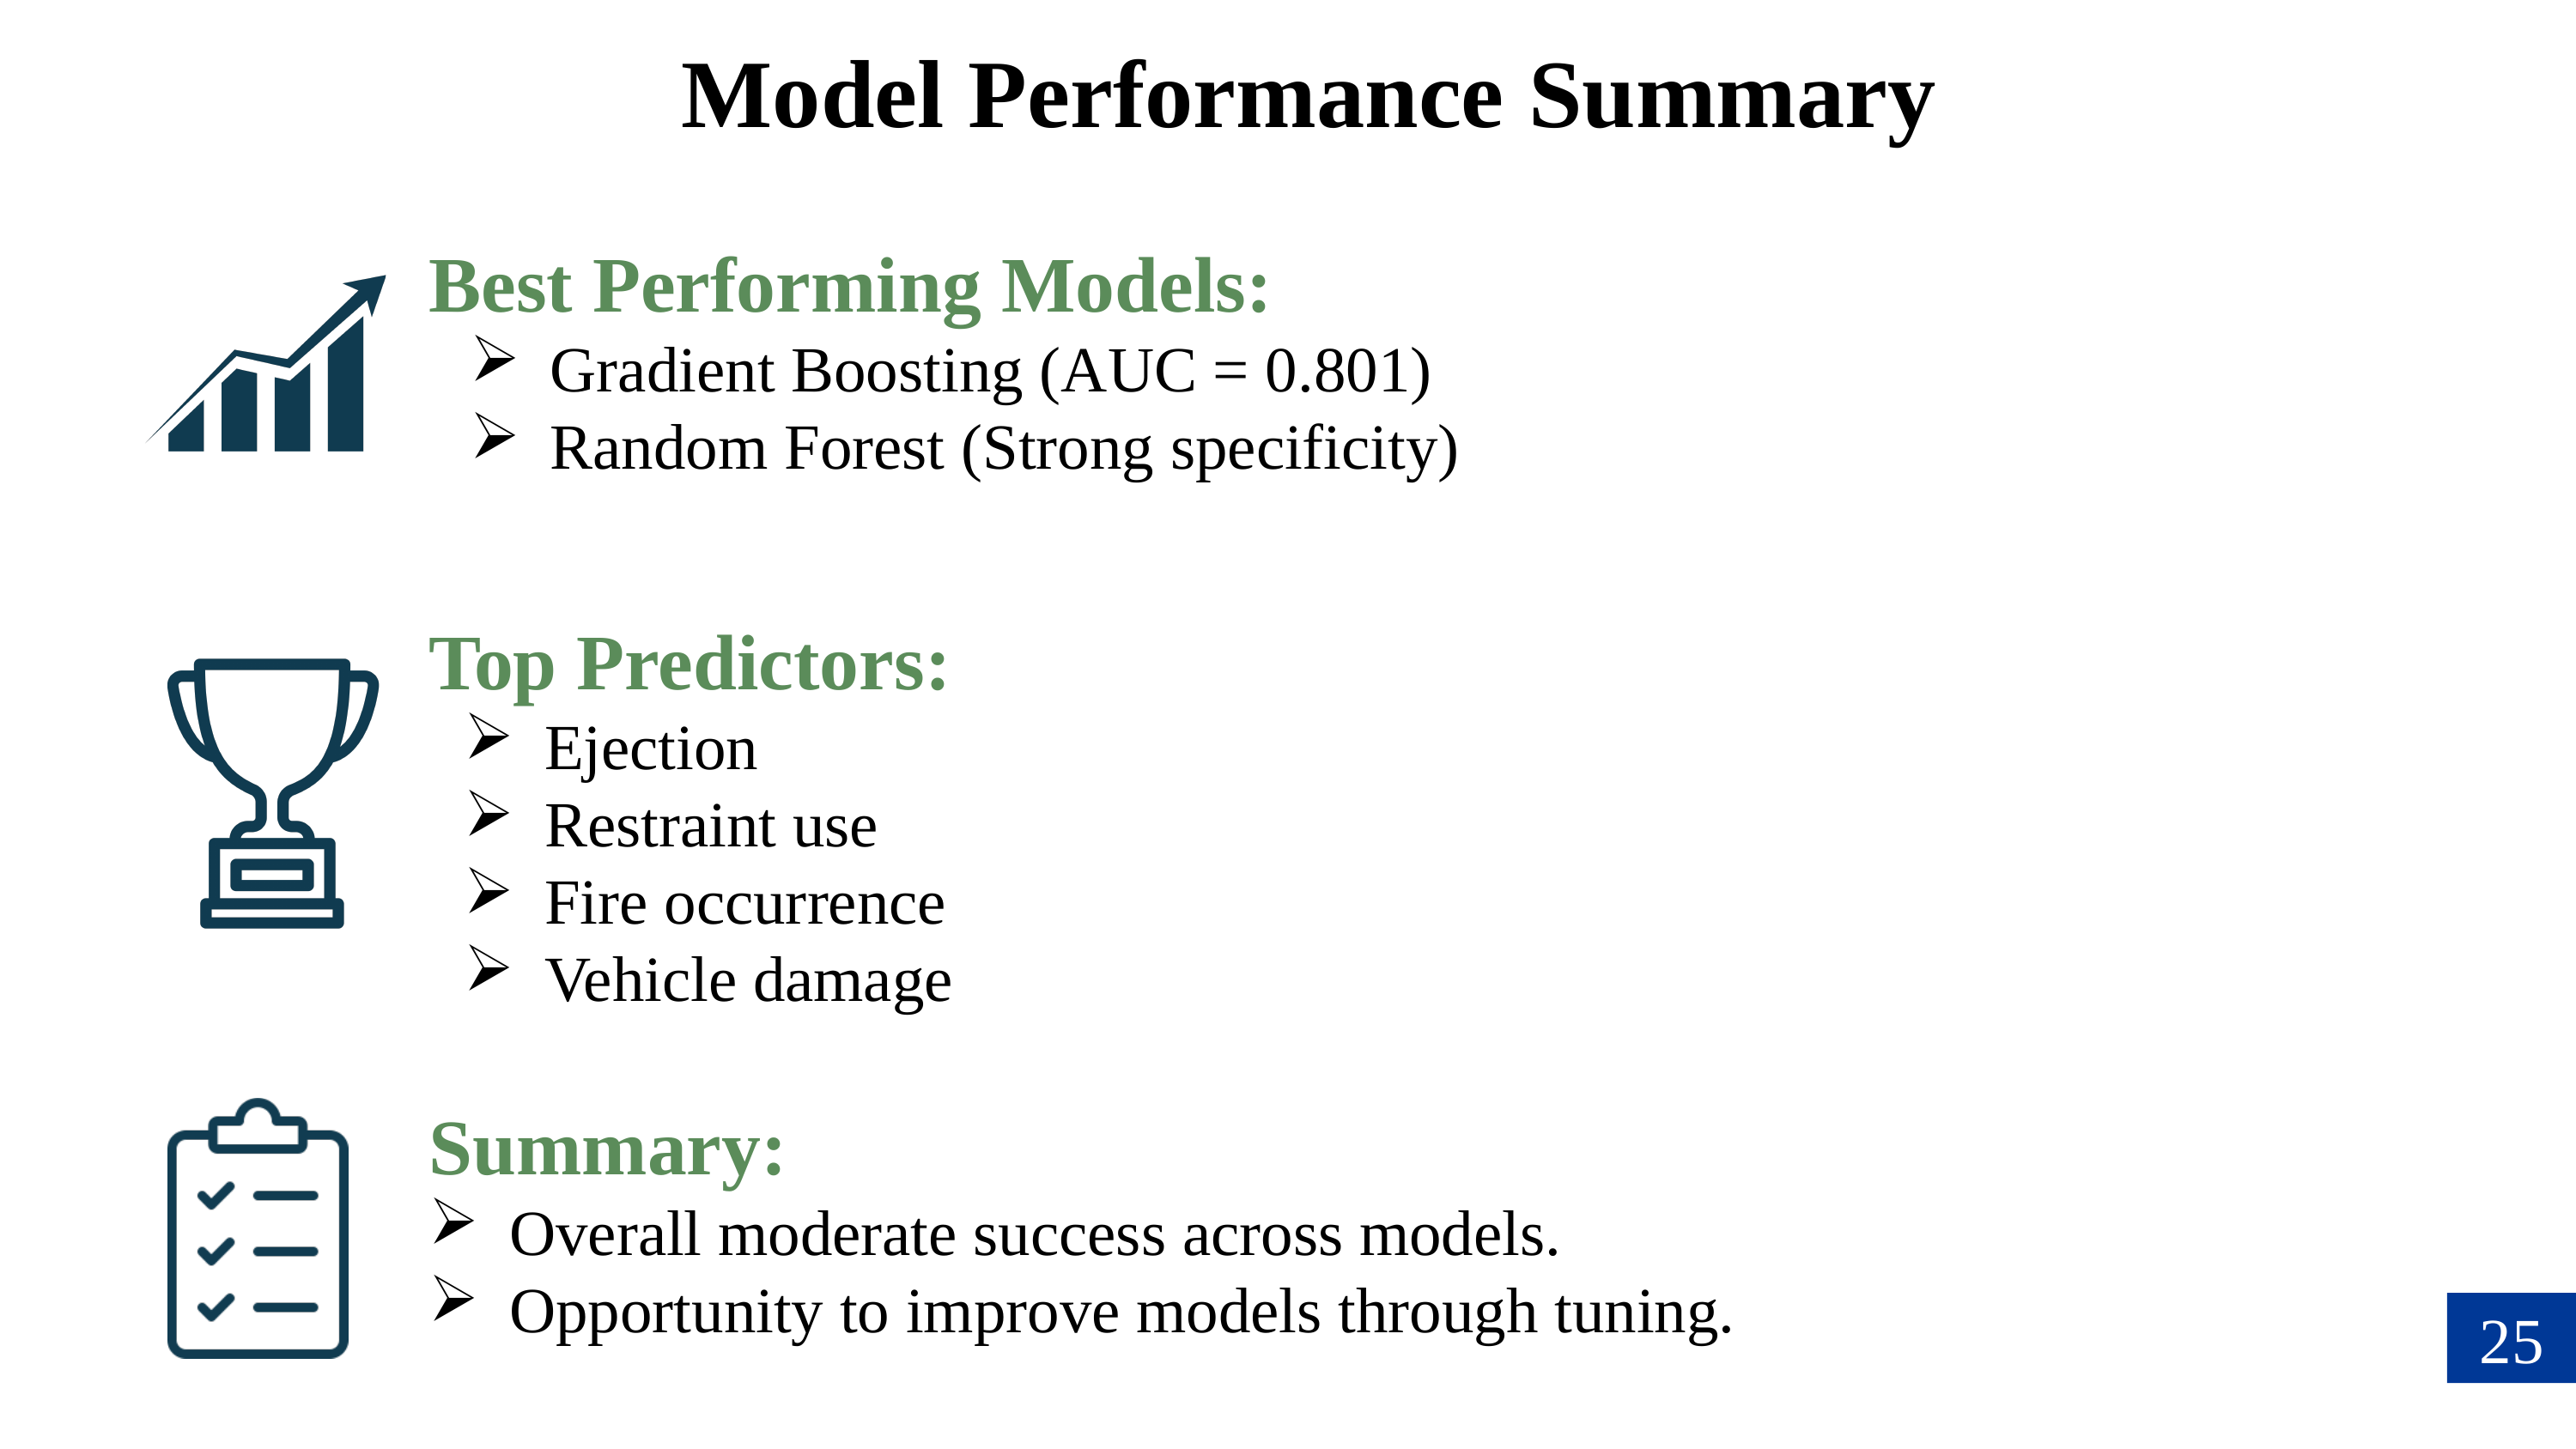

Model Performance Summary
Best Performing Models:
Gradient Boosting (AUC = 0.801)
Random Forest (Strong specificity)

Top Predictors:
Ejection
Restraint use
Fire occurrence
Vehicle damage

Summary:
Overall moderate success across models.
Opportunity to improve models through tuning.
25
23